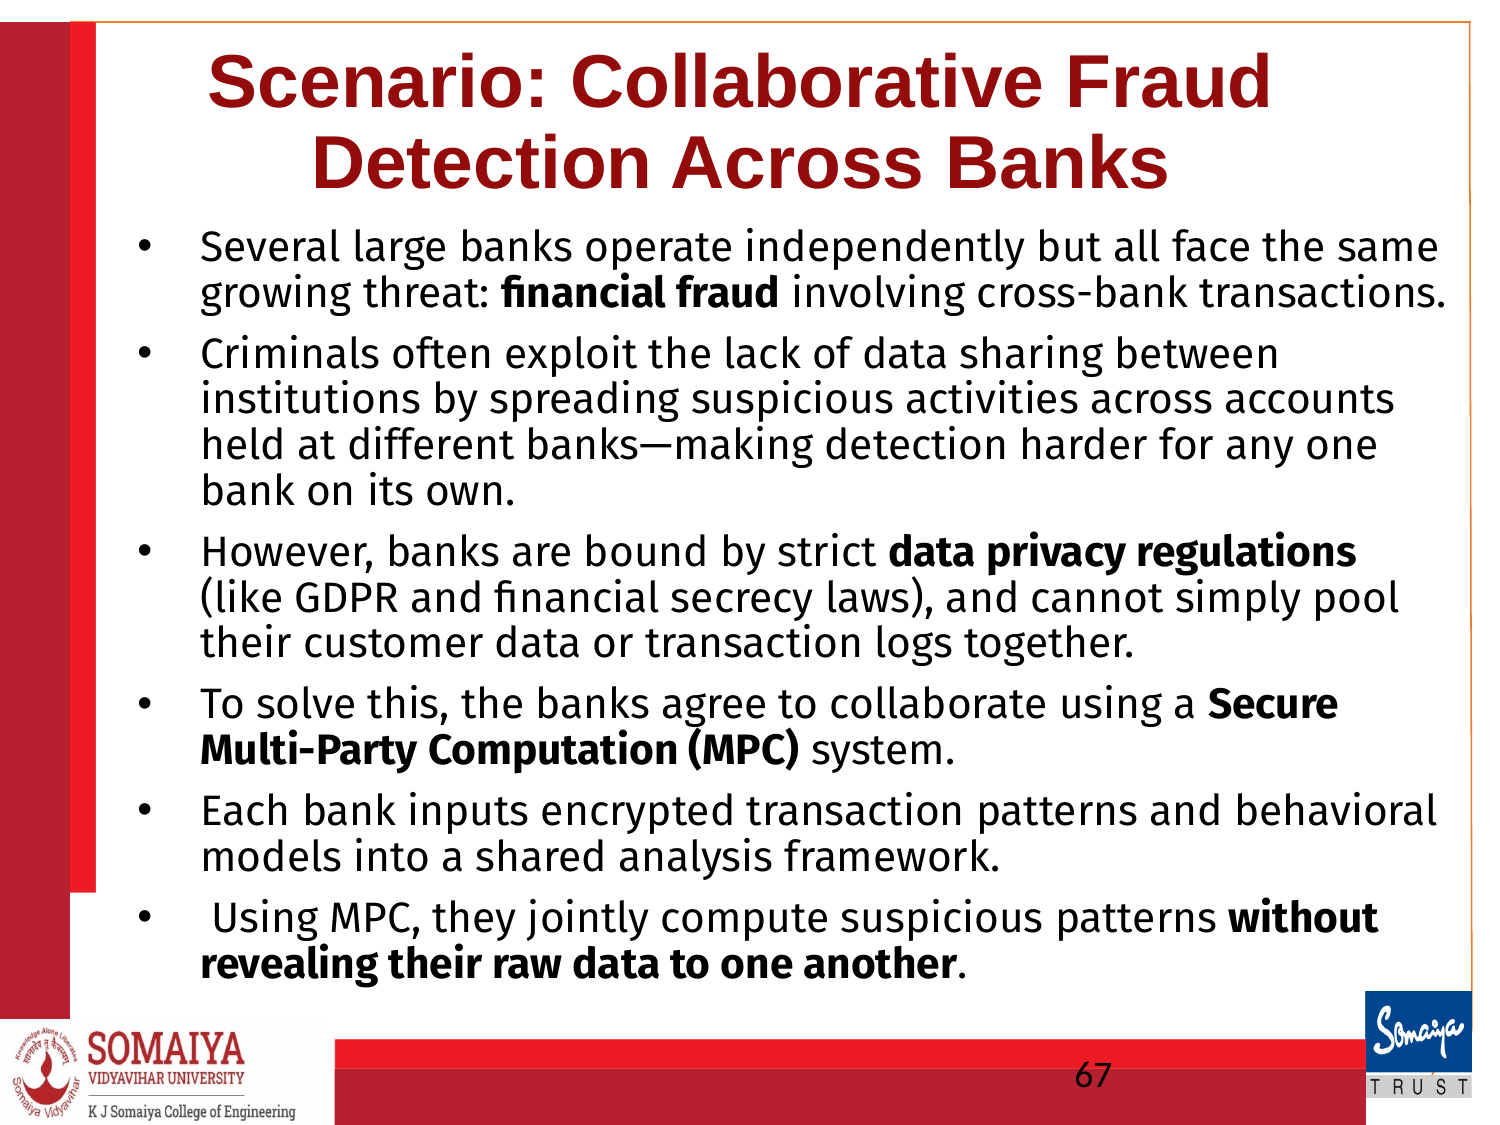

# Scenario: Collaborative Fraud Detection Across Banks
Several large banks operate independently but all face the same growing threat: financial fraud involving cross-bank transactions.
Criminals often exploit the lack of data sharing between institutions by spreading suspicious activities across accounts held at different banks—making detection harder for any one bank on its own.
However, banks are bound by strict data privacy regulations (like GDPR and financial secrecy laws), and cannot simply pool their customer data or transaction logs together.
To solve this, the banks agree to collaborate using a Secure Multi-Party Computation (MPC) system.
Each bank inputs encrypted transaction patterns and behavioral models into a shared analysis framework.
 Using MPC, they jointly compute suspicious patterns without revealing their raw data to one another.
67